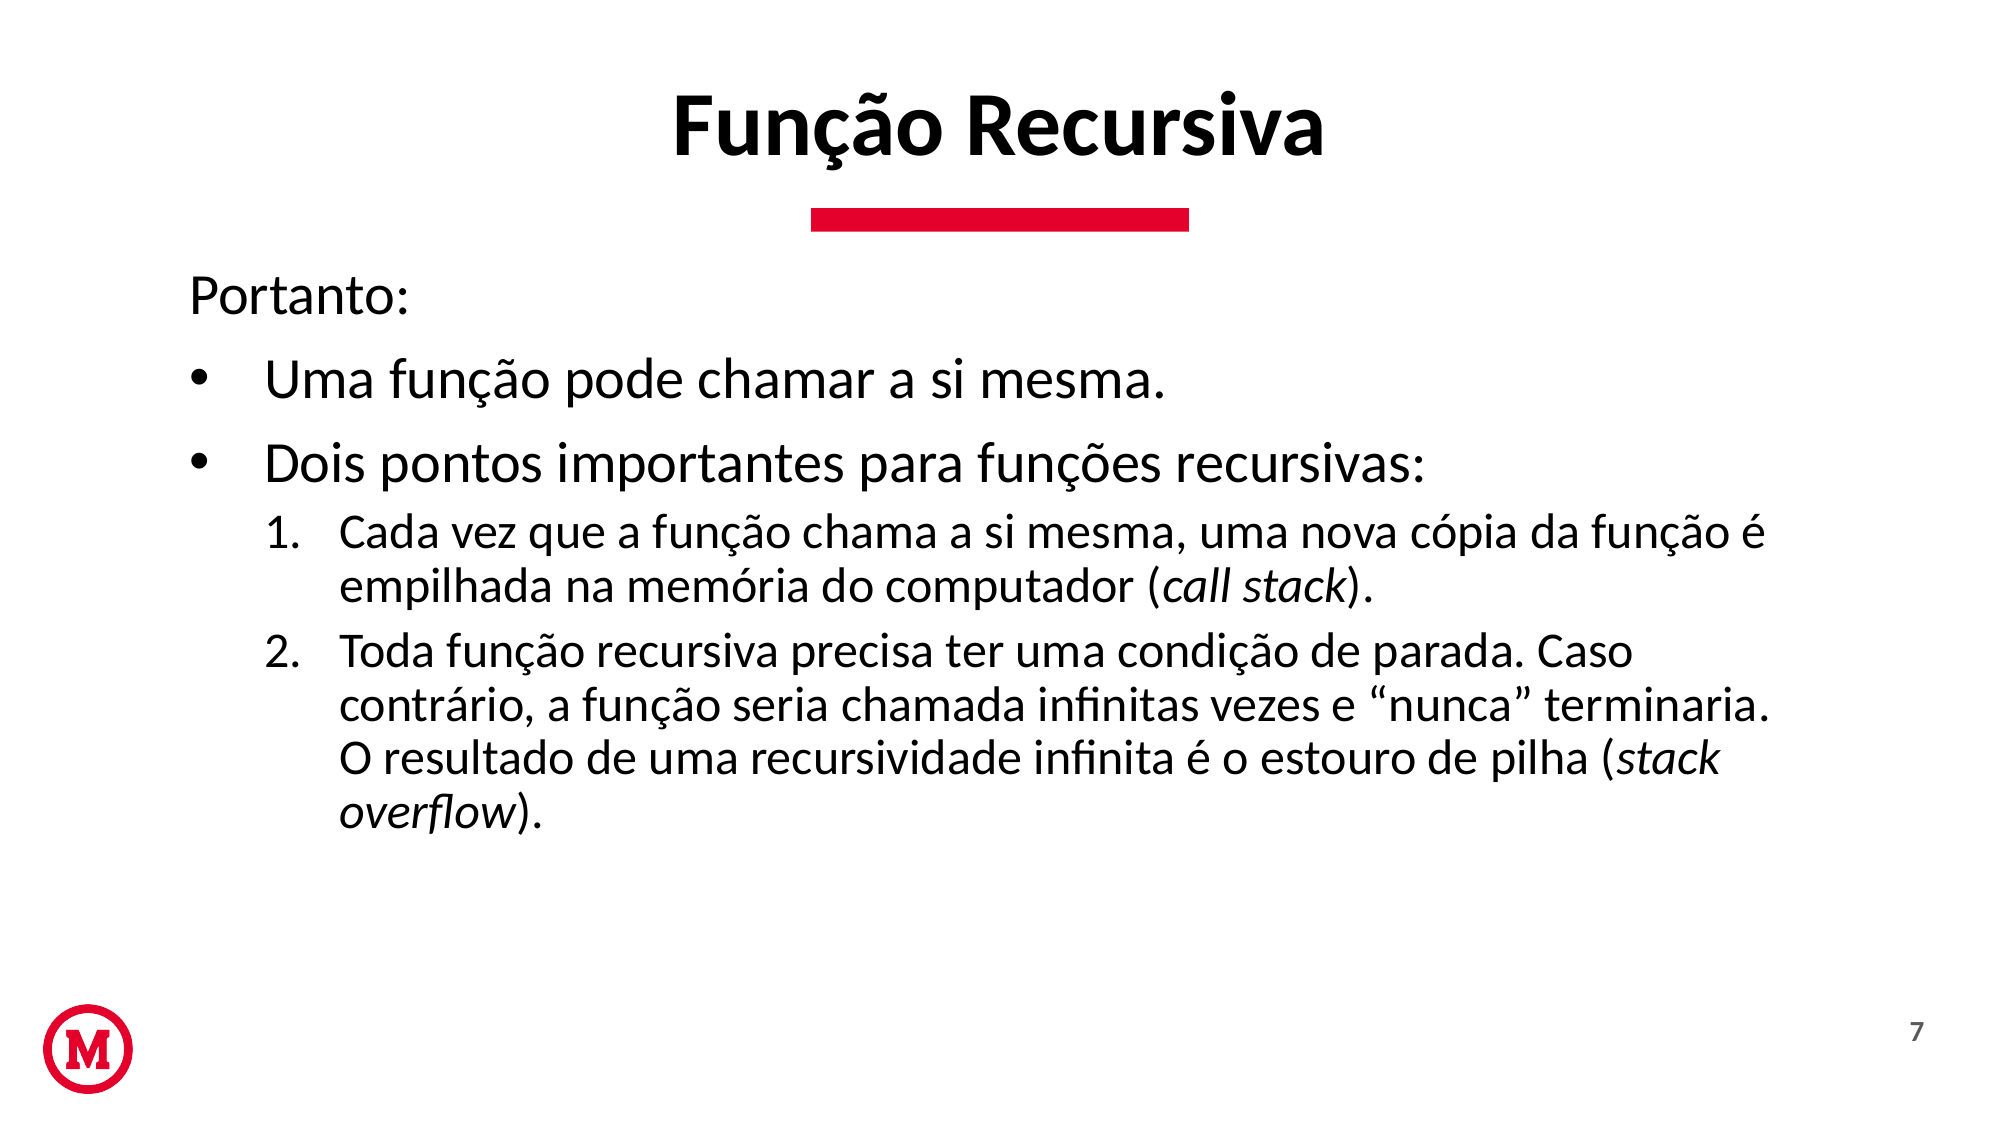

# Função Recursiva
Portanto:
Uma função pode chamar a si mesma.
Dois pontos importantes para funções recursivas:
Cada vez que a função chama a si mesma, uma nova cópia da função é empilhada na memória do computador (call stack).
Toda função recursiva precisa ter uma condição de parada. Caso contrário, a função seria chamada infinitas vezes e “nunca” terminaria. O resultado de uma recursividade infinita é o estouro de pilha (stack overflow).
7